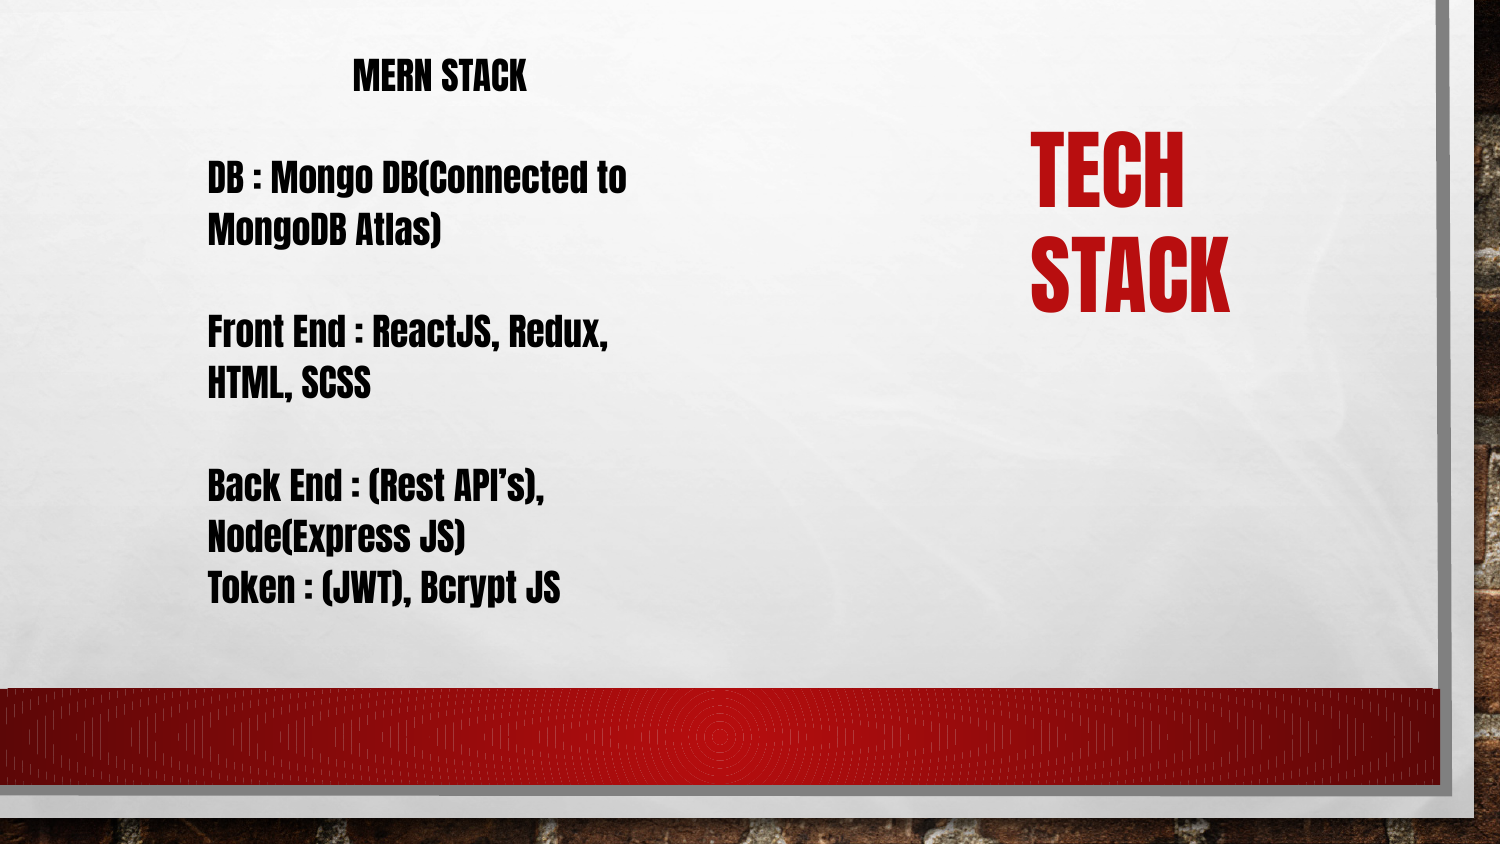

MERN STACK

DB : Mongo DB(Connected to MongoDB Atlas)

Front End : ReactJS, Redux, HTML, SCSS

Back End : (Rest API’s), Node(Express JS)
Token : (JWT), Bcrypt JS

# Tech Stack